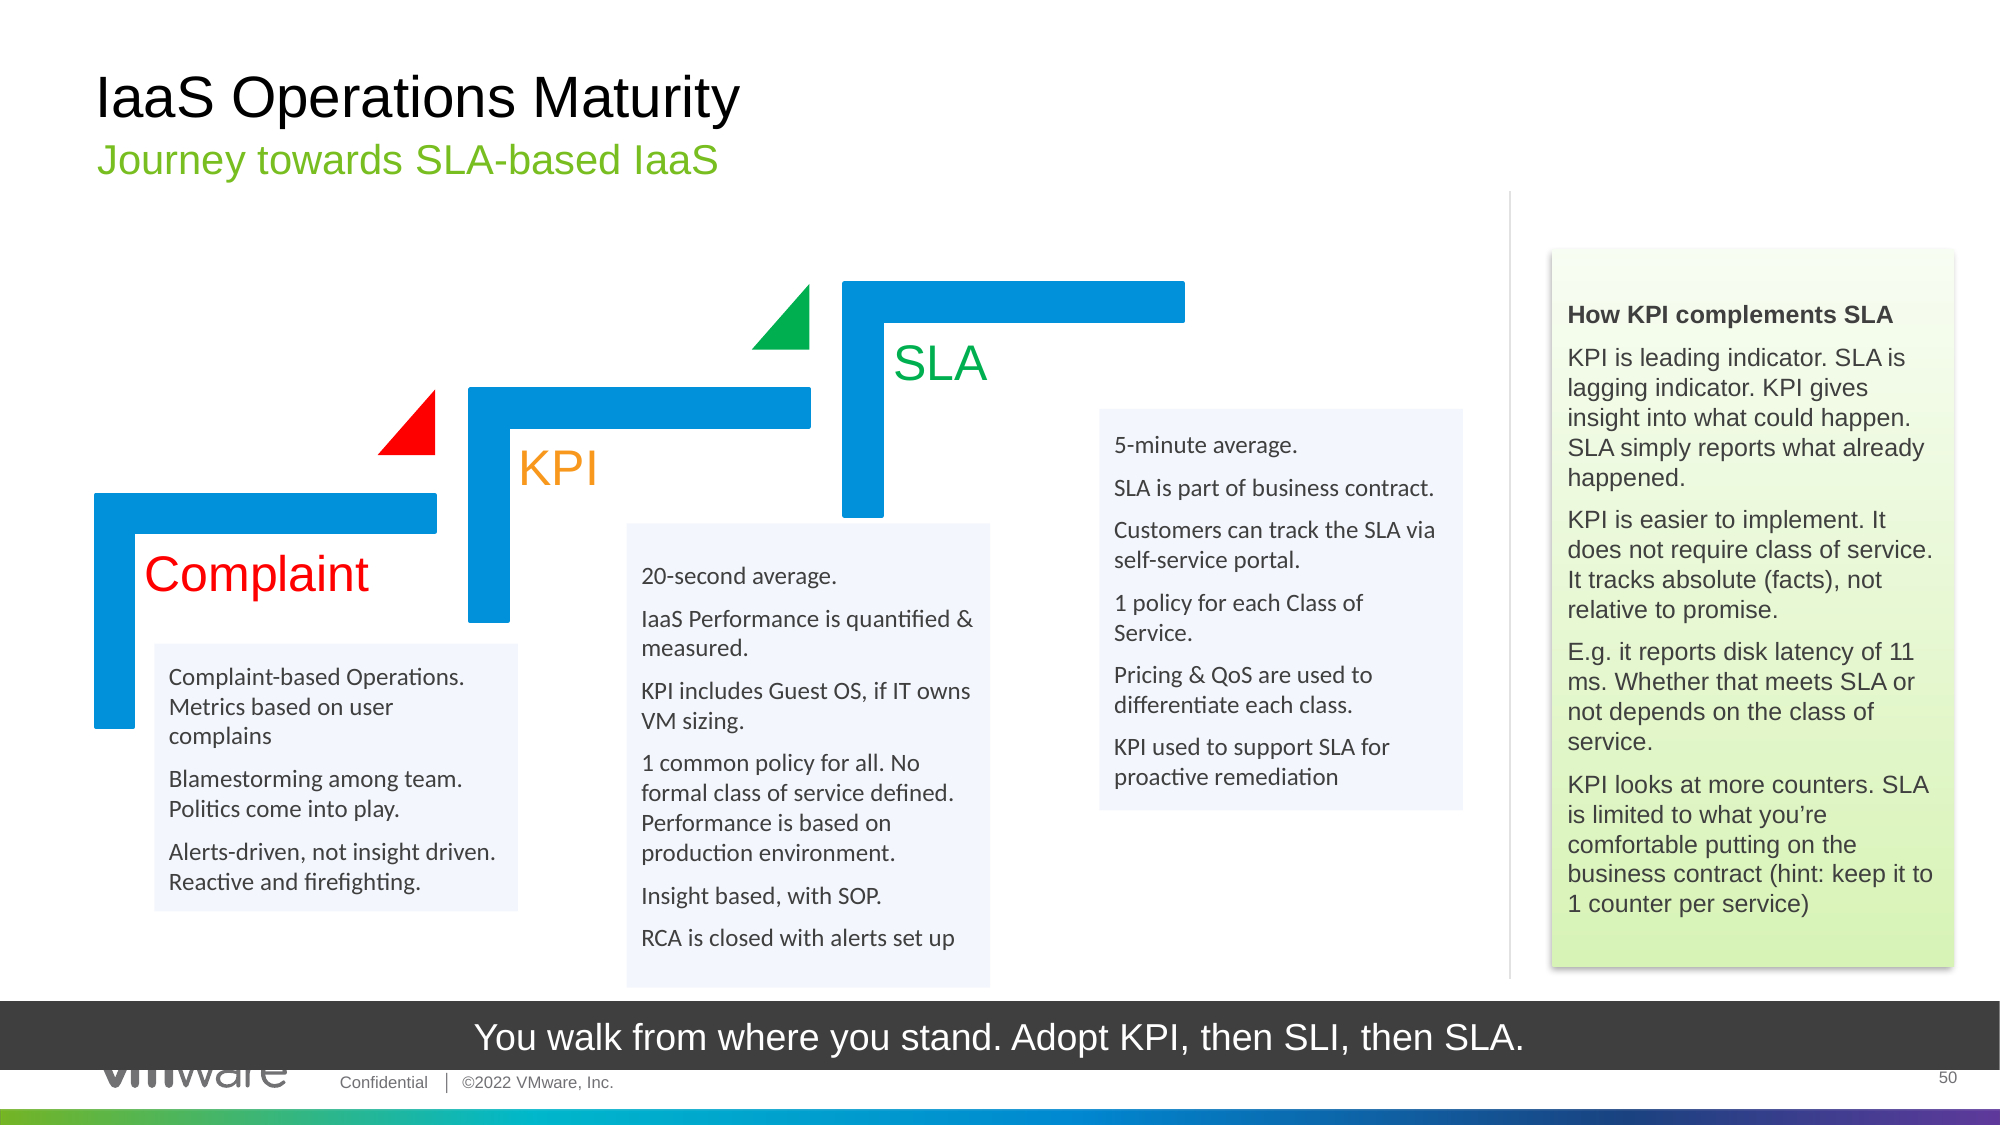

# IaaS Operations Maturity
Journey towards SLA-based IaaS
Complaint
KPI
SLA
5-minute average.
SLA is part of business contract.
Customers can track the SLA via self-service portal.
1 policy for each Class of Service.
Pricing & QoS are used to differentiate each class.
KPI used to support SLA for proactive remediation
20-second average.
IaaS Performance is quantified & measured.
KPI includes Guest OS, if IT owns VM sizing.
1 common policy for all. No formal class of service defined. Performance is based on production environment.
Insight based, with SOP.
RCA is closed with alerts set up
Complaint-based Operations. Metrics based on user complains
Blamestorming among team. Politics come into play.
Alerts-driven, not insight driven. Reactive and firefighting.
How KPI complements SLA
KPI is leading indicator. SLA is lagging indicator. KPI gives insight into what could happen. SLA simply reports what already happened.
KPI is easier to implement. It does not require class of service. It tracks absolute (facts), not relative to promise.
E.g. it reports disk latency of 11 ms. Whether that meets SLA or not depends on the class of service.
KPI looks at more counters. SLA is limited to what you’re comfortable putting on the business contract (hint: keep it to 1 counter per service)
You walk from where you stand. Adopt KPI, then SLI, then SLA.